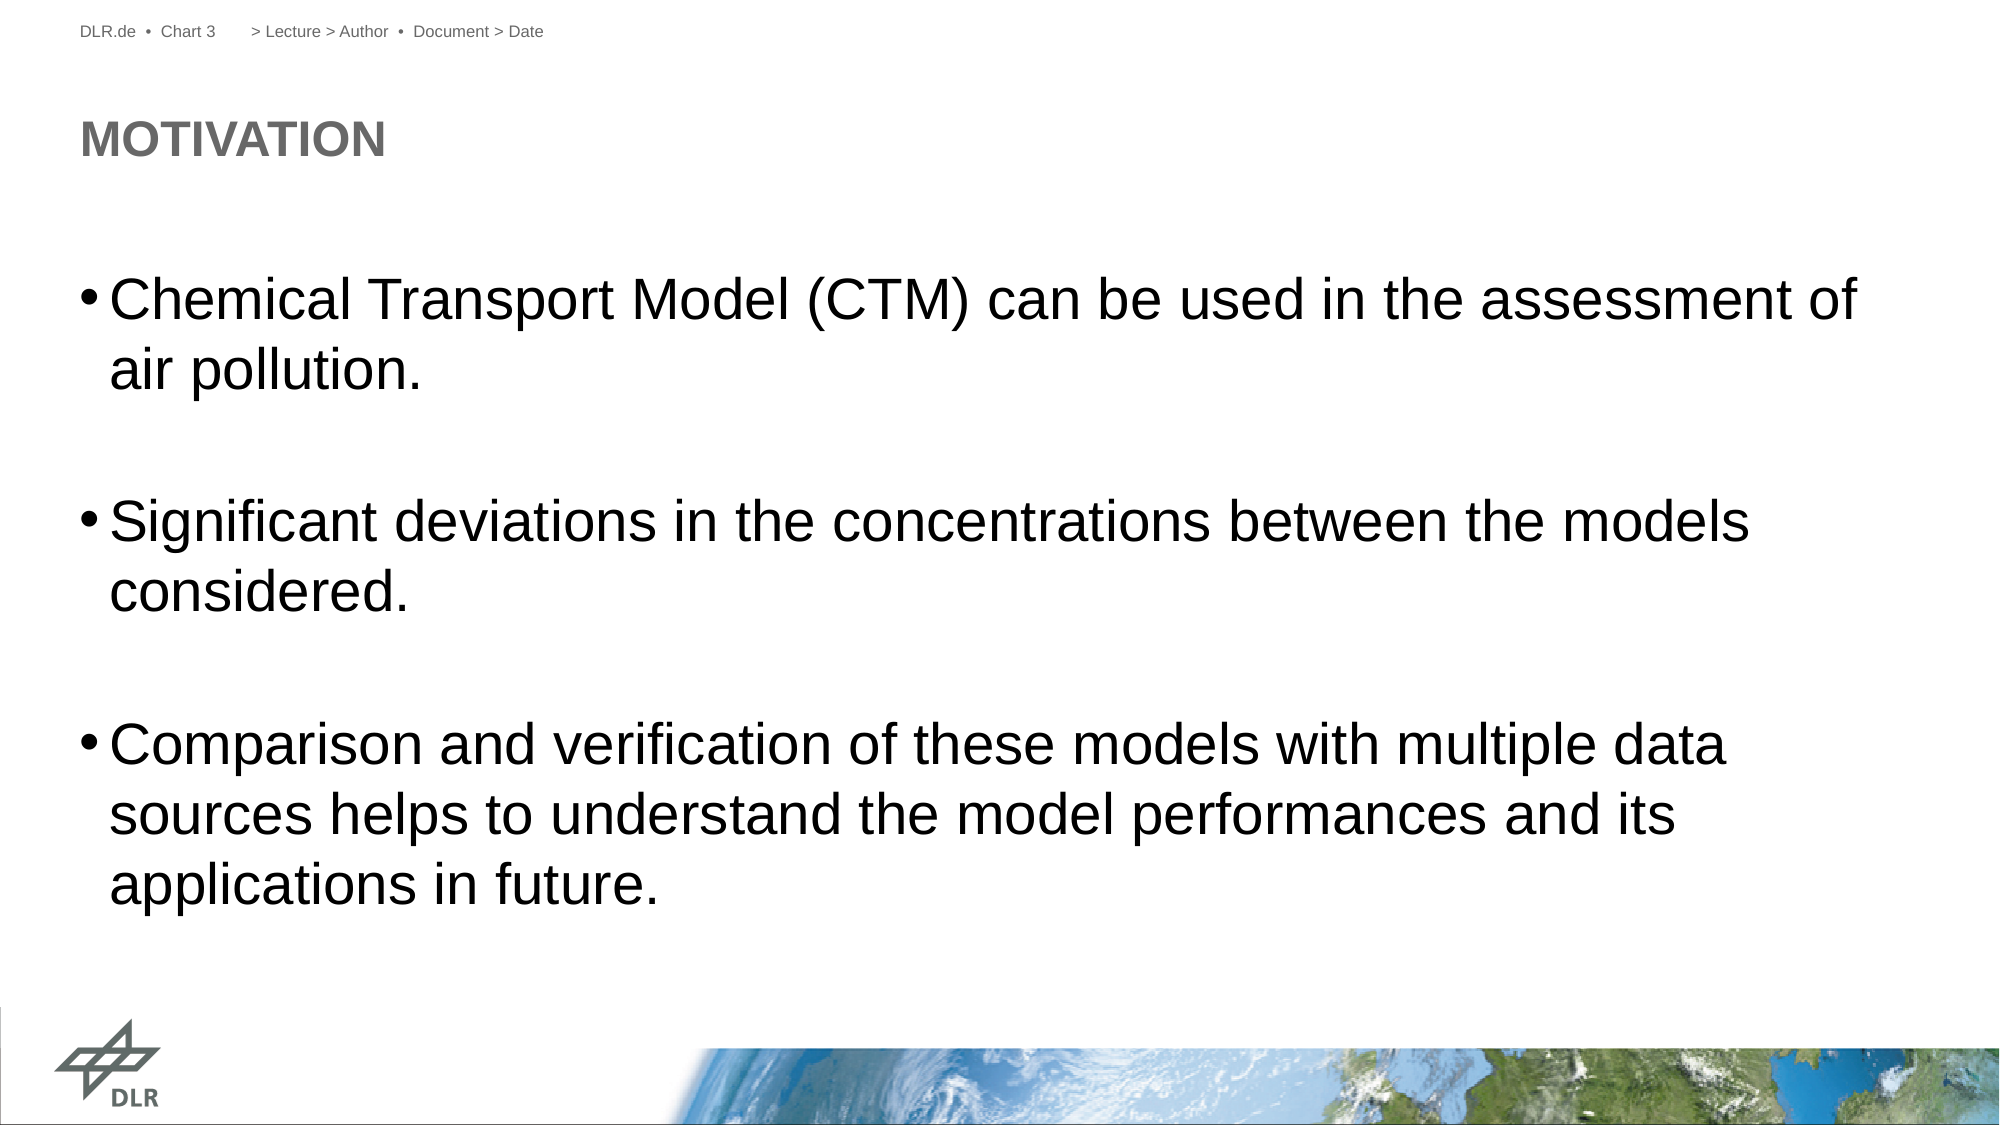

DLR.de  •  Chart 3
> Lecture > Author  •  Document > Date
# MOTIVATION
Chemical Transport Model (CTM) can be used in the assessment of air pollution.

Significant deviations in the concentrations between the models considered.

Comparison and verification of these models with multiple data sources helps to understand the model performances and its applications in future.